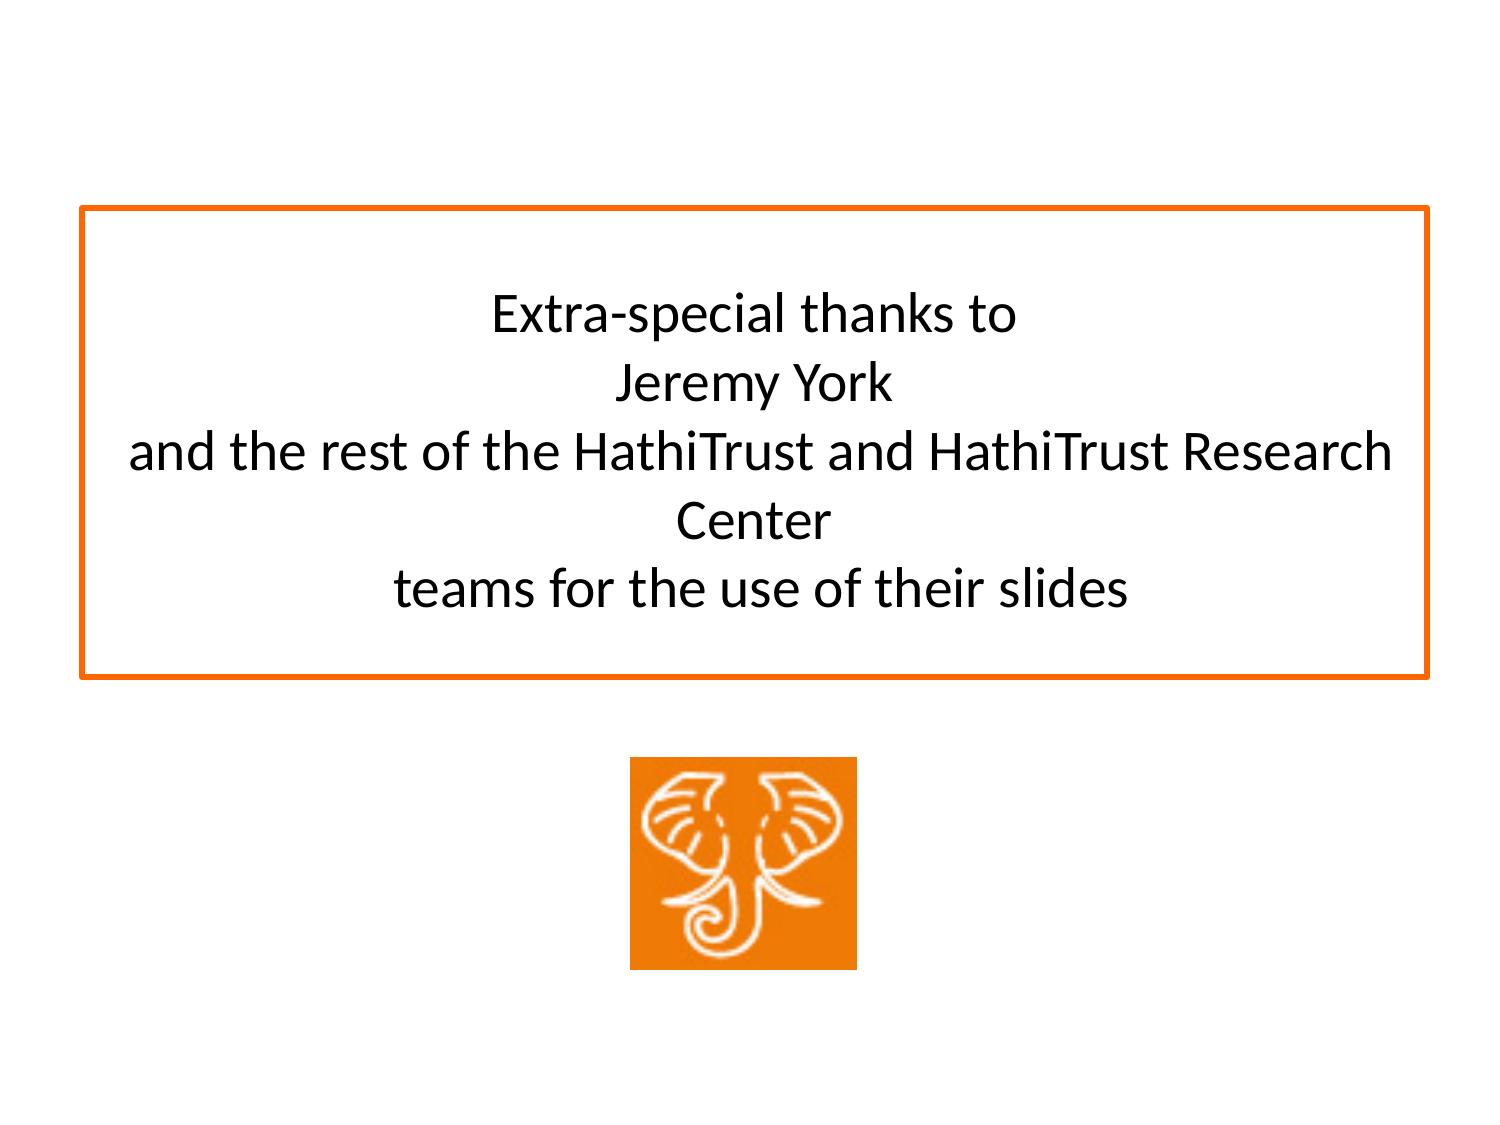

# Extra-special thanks to Jeremy York and the rest of the HathiTrust and HathiTrust Research Center teams for the use of their slides